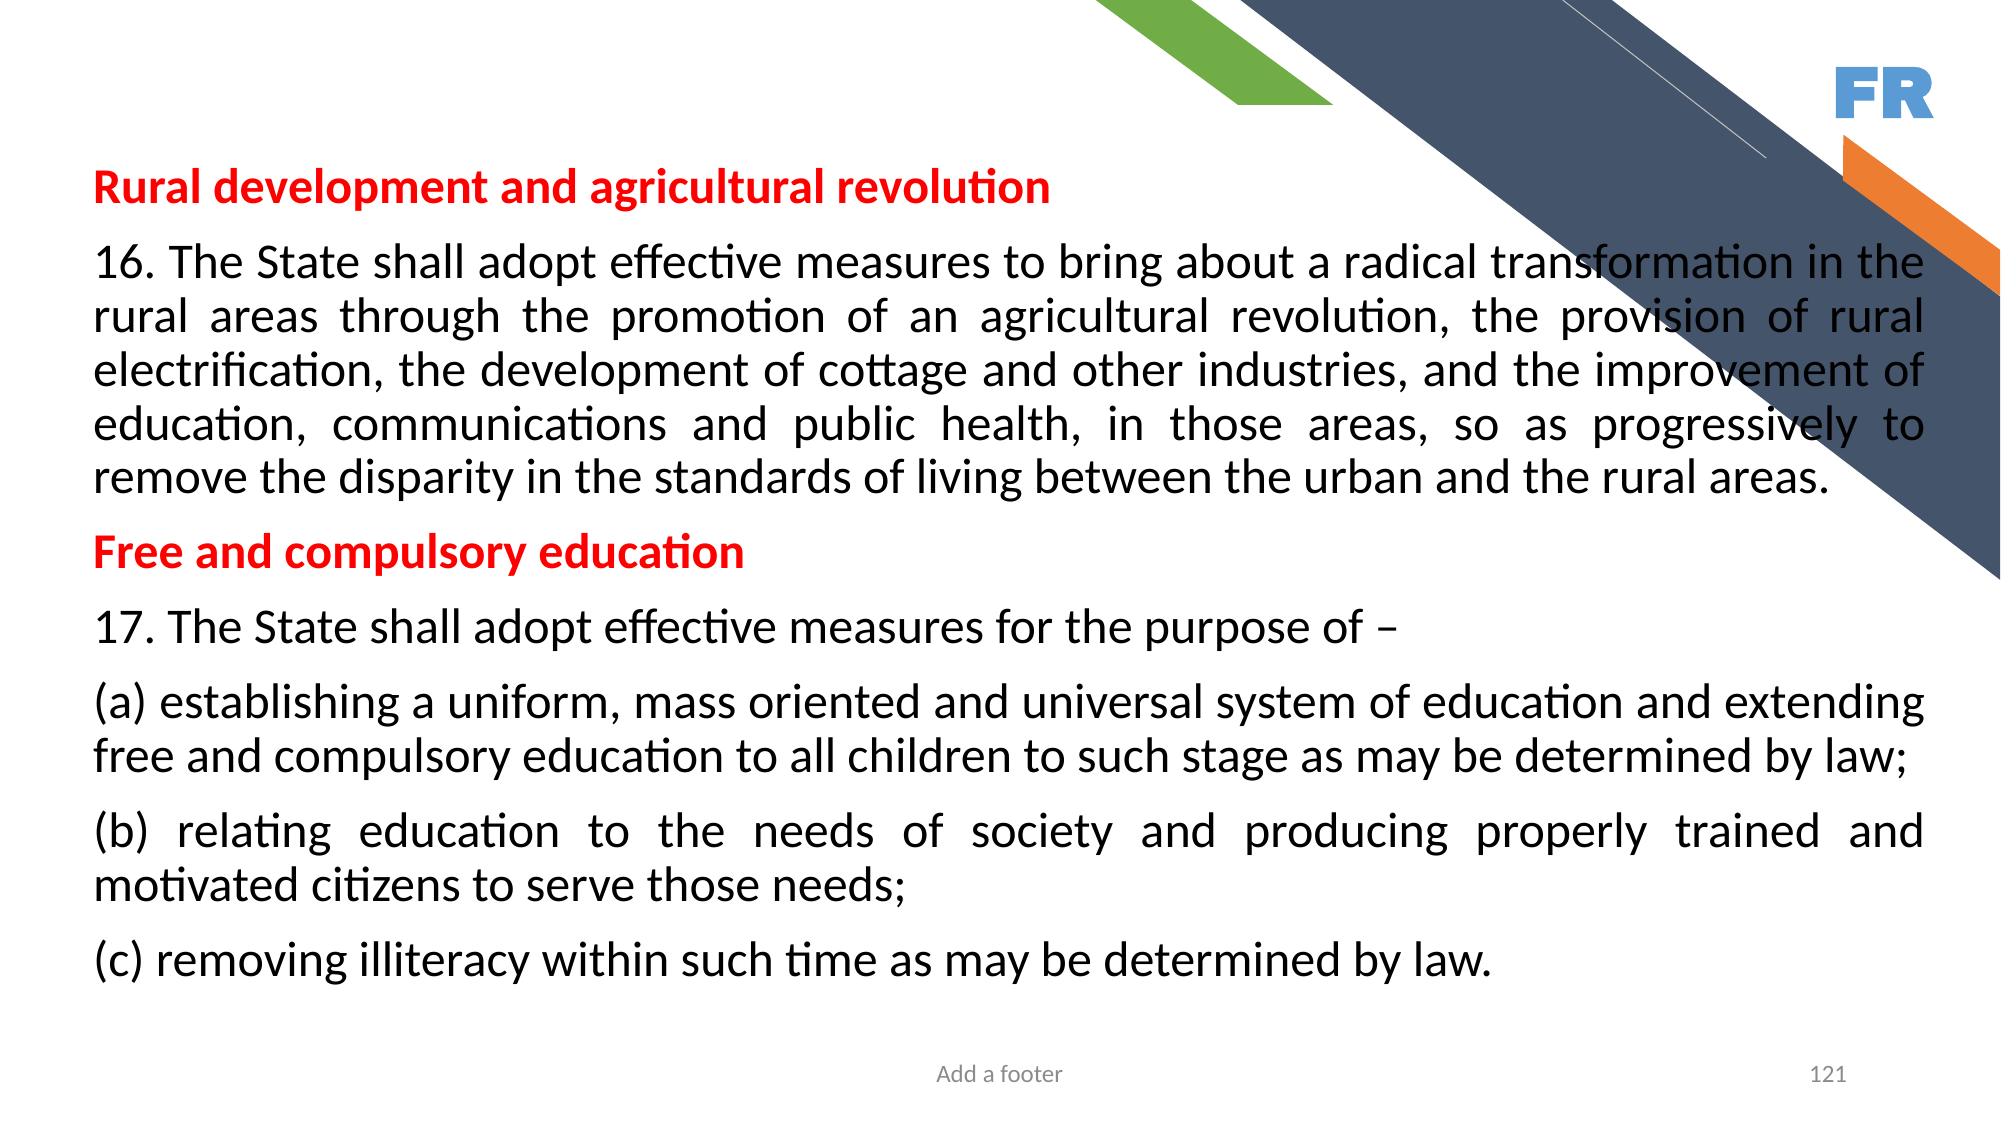

Rural development and agricultural revolution
16. The State shall adopt effective measures to bring about a radical transformation in the rural areas through the promotion of an agricultural revolution, the provision of rural electrification, the development of cottage and other industries, and the improvement of education, communications and public health, in those areas, so as progressively to remove the disparity in the standards of living between the urban and the rural areas.
Free and compulsory education
17. The State shall adopt effective measures for the purpose of –
(a) establishing a uniform, mass oriented and universal system of education and extending free and compulsory education to all children to such stage as may be determined by law;
(b) relating education to the needs of society and producing properly trained and motivated citizens to serve those needs;
(c) removing illiteracy within such time as may be determined by law.

Add a footer
121